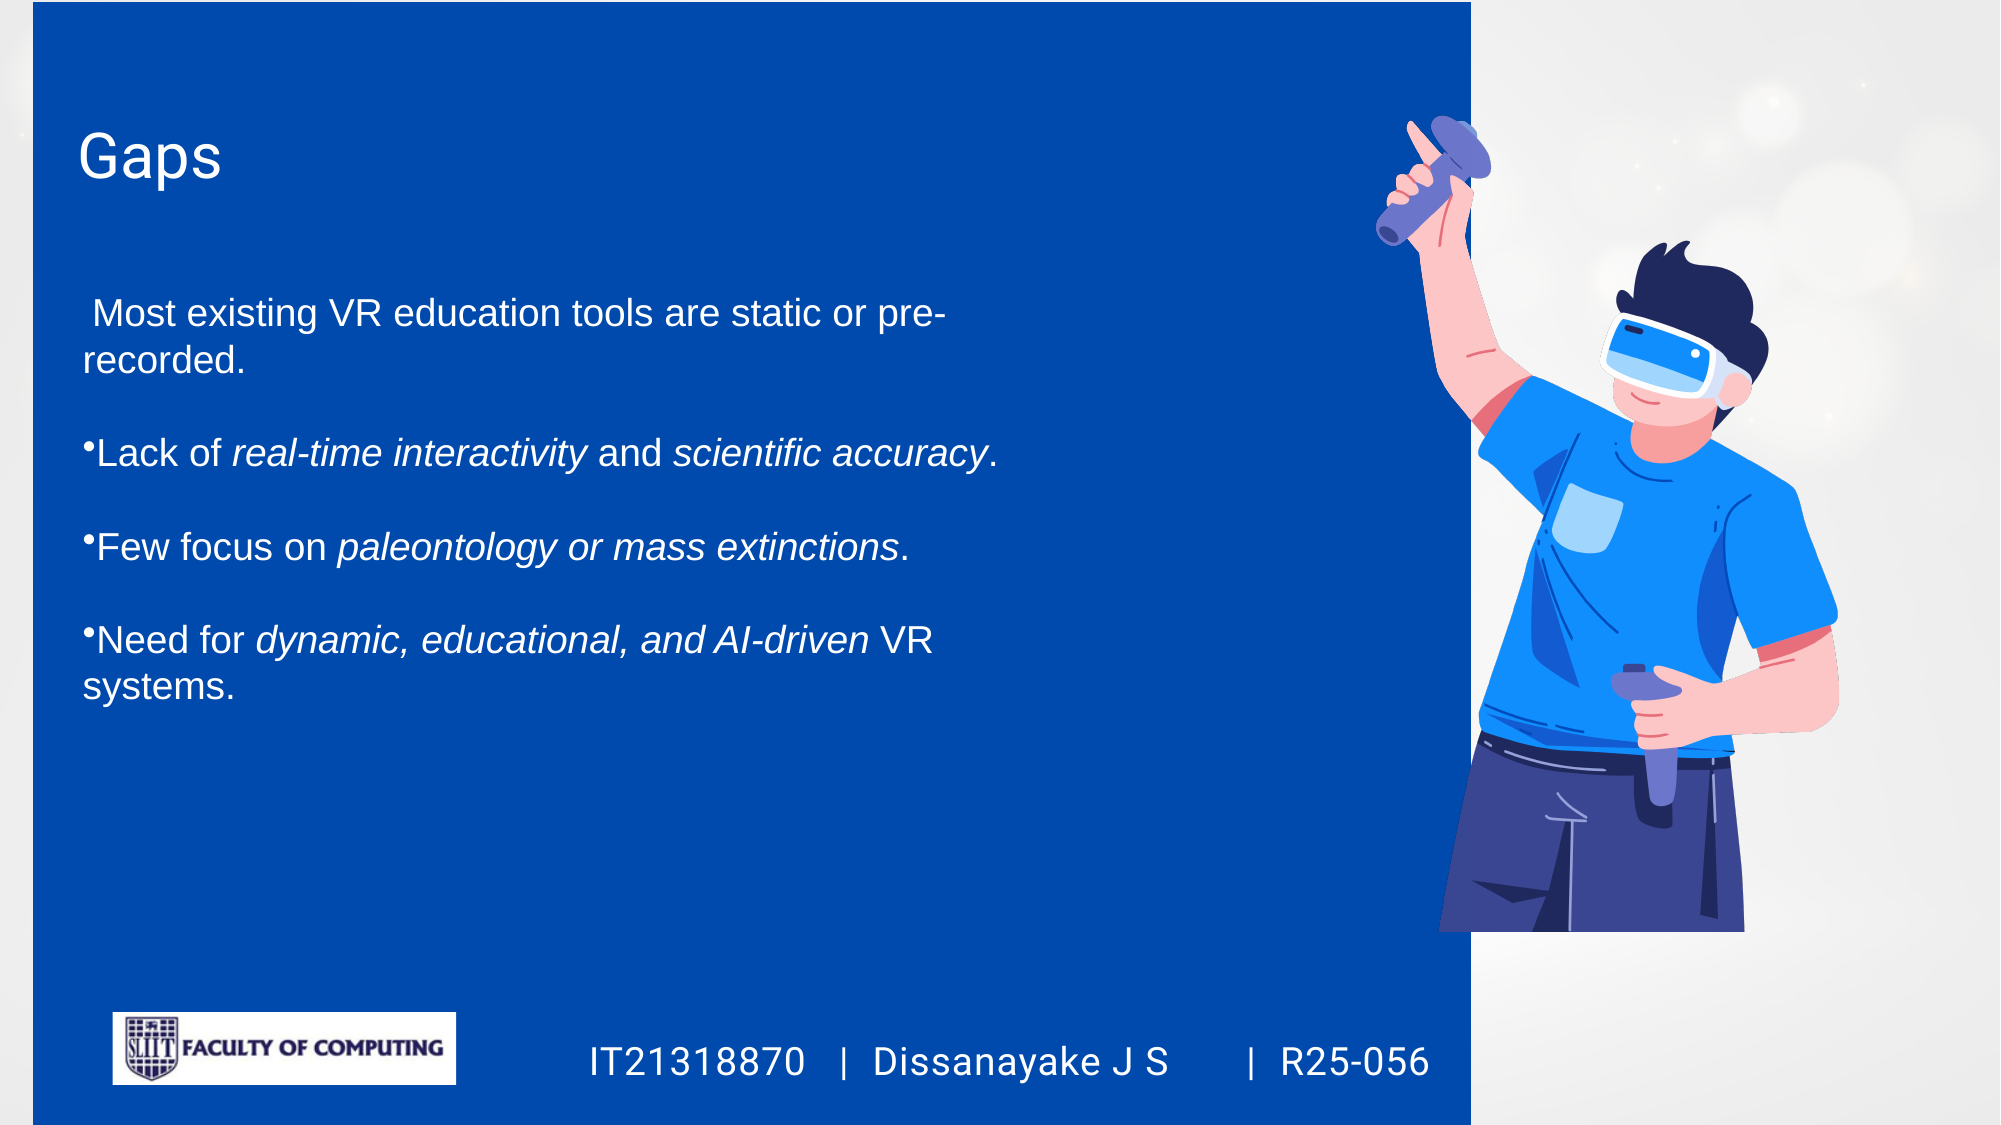

Gaps

 Most existing VR education tools are static or pre-recorded.

Lack of real-time interactivity and scientific accuracy.

Few focus on paleontology or mass extinctions.

Need for dynamic, educational, and AI-driven VR systems.

Dissanayake J S
R25-056
IT21318870
|
|